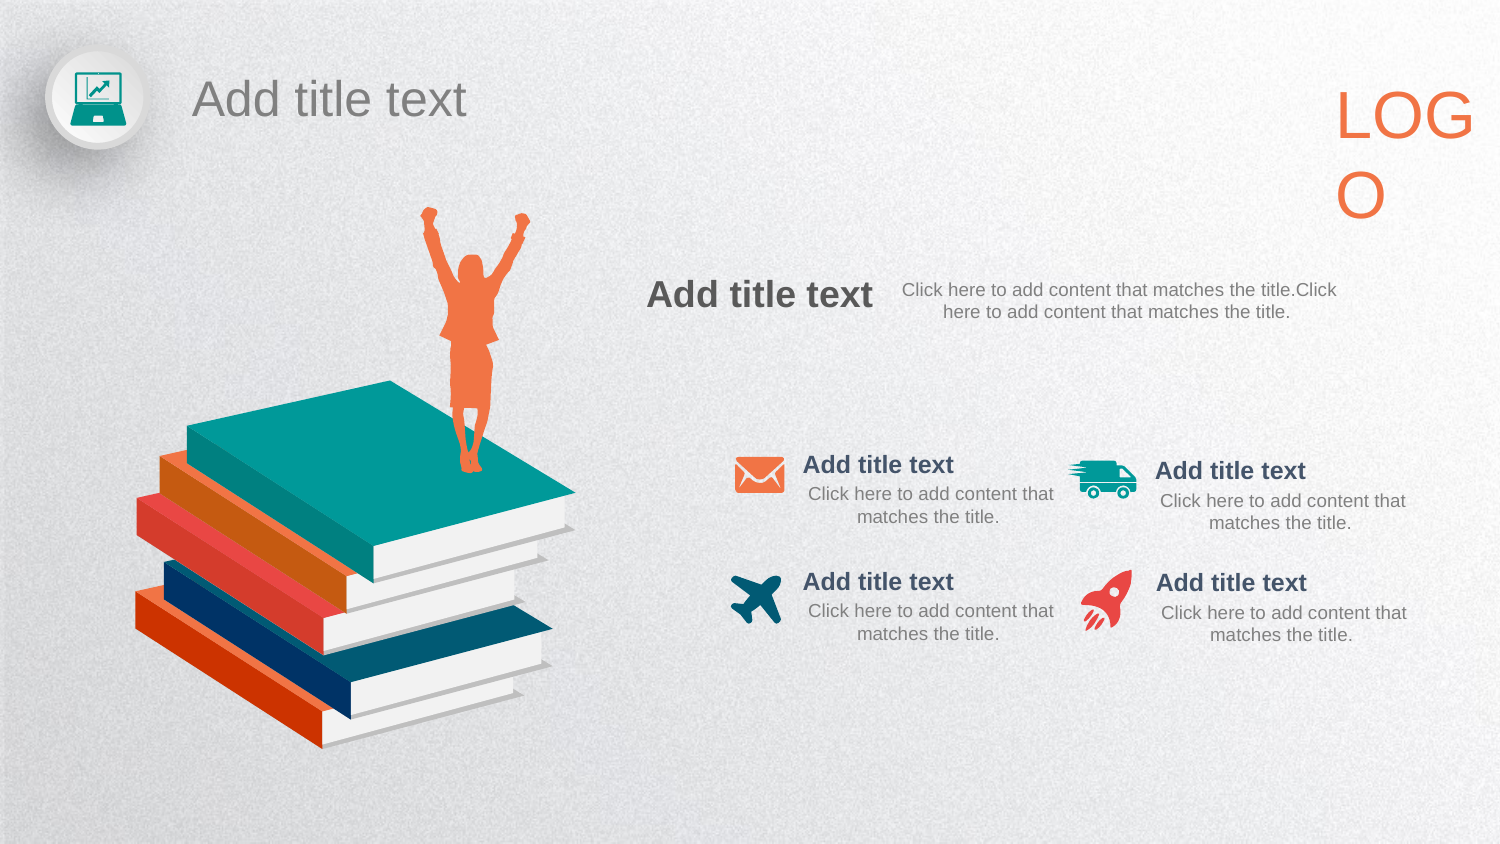

Add title text
LOGO

Add title text
 Click here to add content that matches the title.Click here to add content that matches the title.

Add title text
Add title text

 Click here to add content that matches the title.
 Click here to add content that matches the title.

Add title text
Add title text

 Click here to add content that matches the title.
 Click here to add content that matches the title.